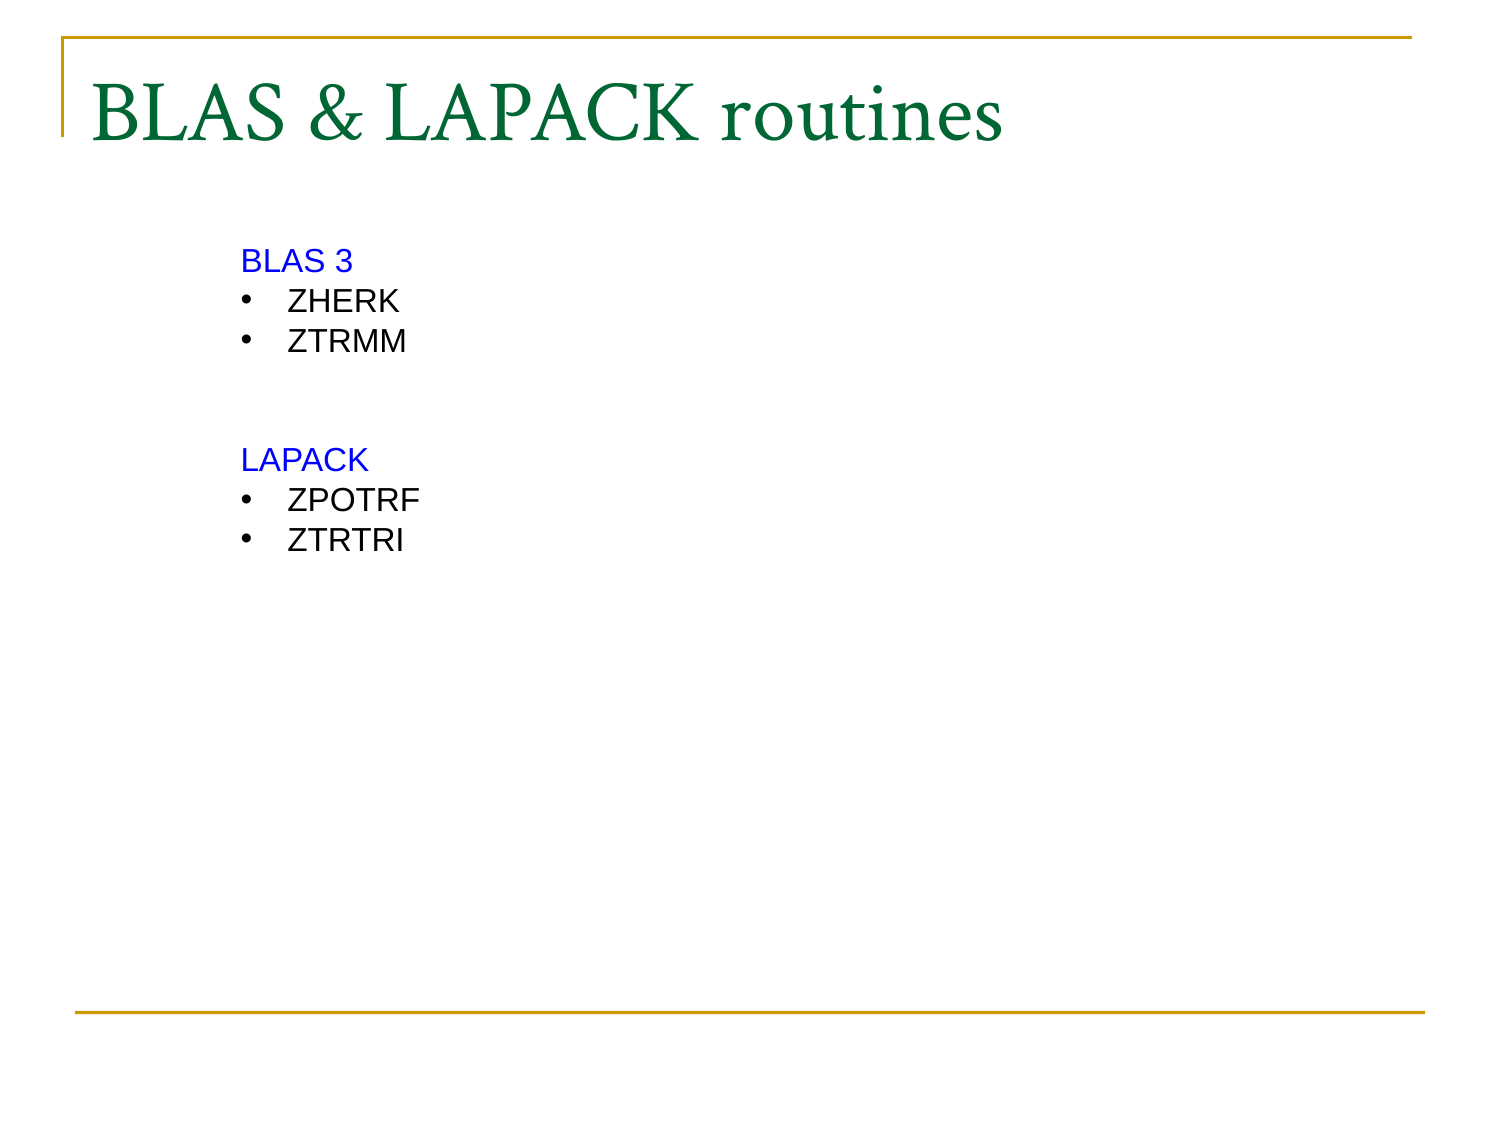

# BLAS & LAPACK routines
BLAS 3
ZHERK
ZTRMM

LAPACK
ZPOTRF
ZTRTRI